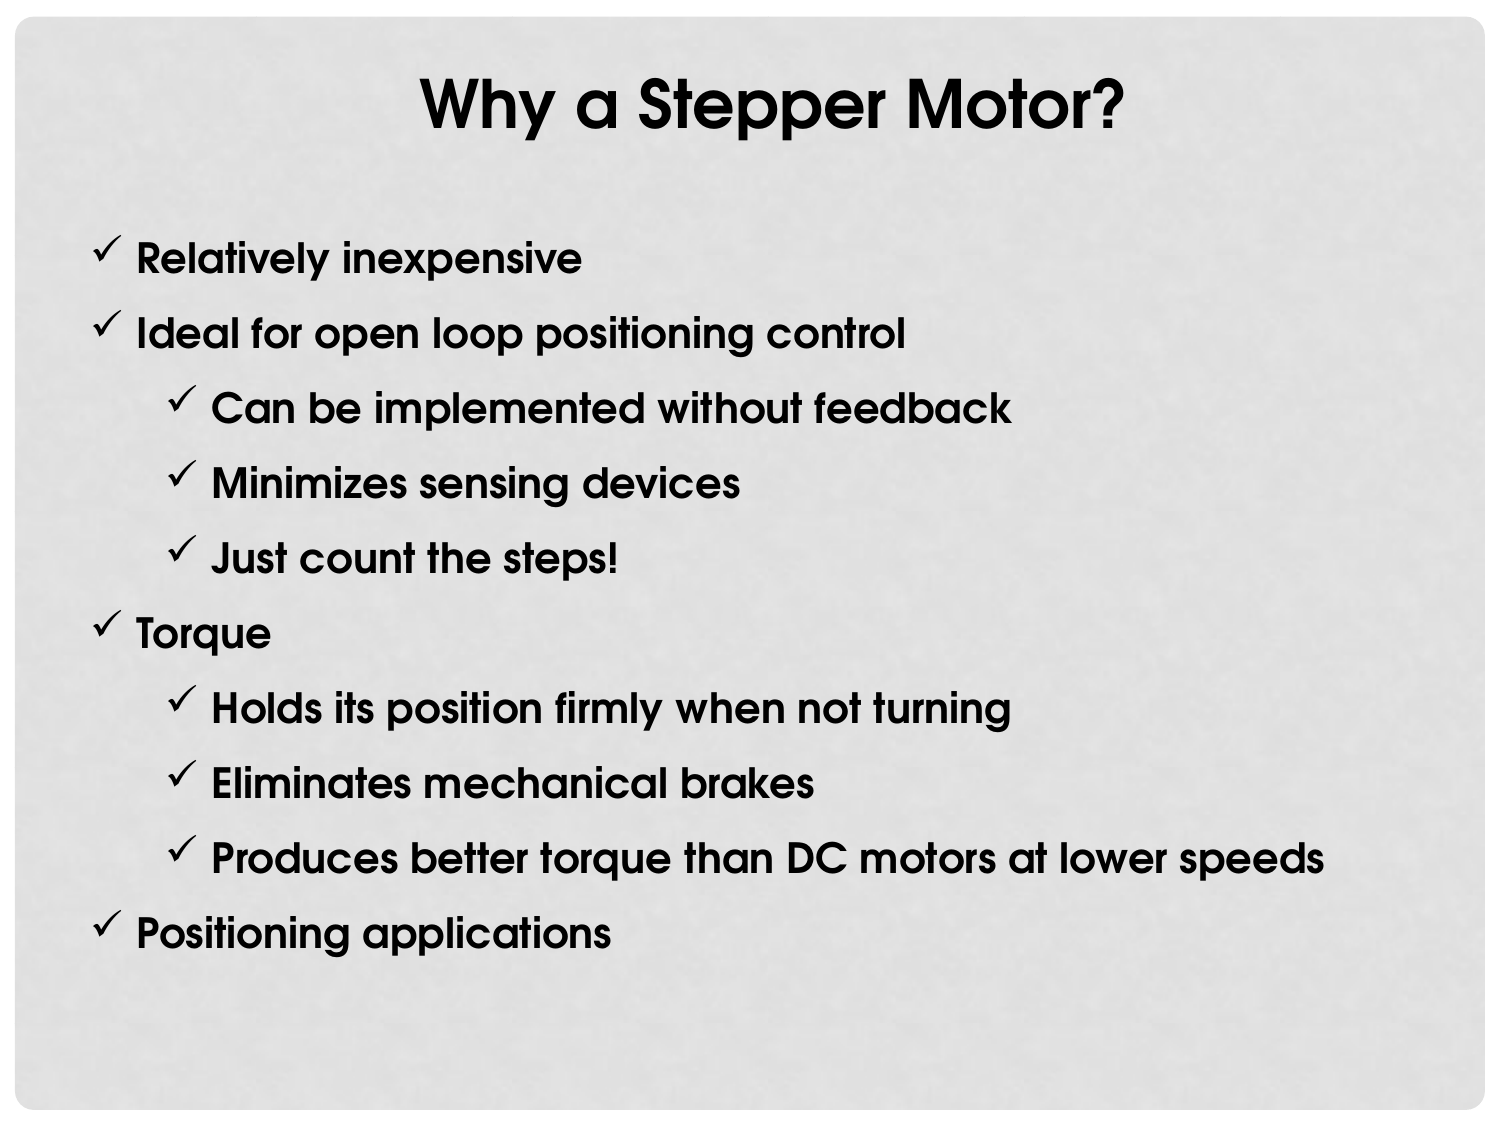

Why a Stepper Motor?
Relatively inexpensive
Ideal for open loop positioning control
Can be implemented without feedback
Minimizes sensing devices
Just count the steps!
Torque
Holds its position firmly when not turning
Eliminates mechanical brakes
Produces better torque than DC motors at lower speeds
Positioning applications